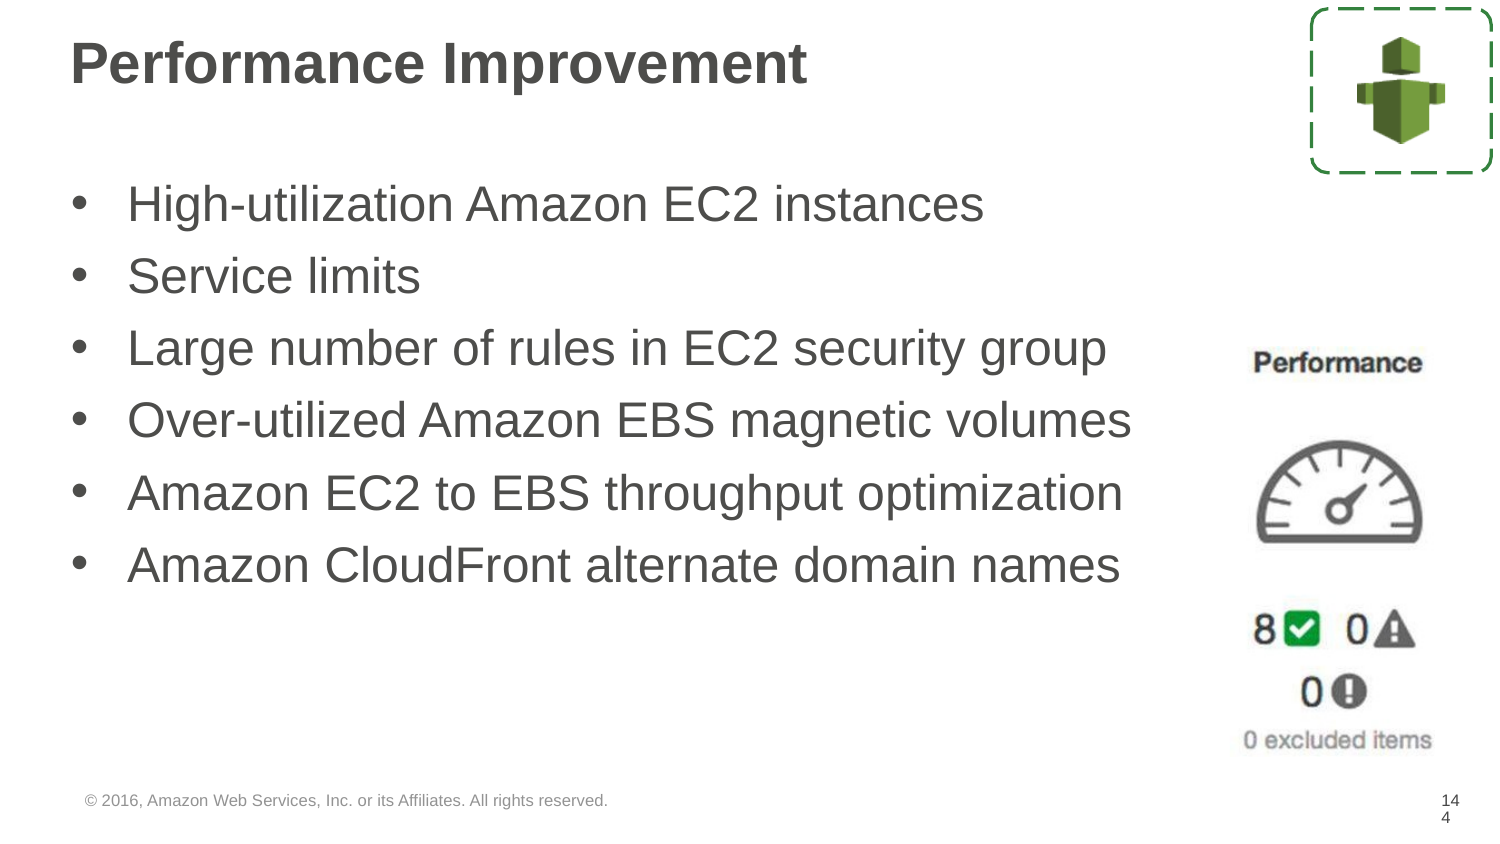

# Performance Improvement
High-utilization Amazon EC2 instances
Service limits
Large number of rules in EC2 security group
Over-utilized Amazon EBS magnetic volumes
Amazon EC2 to EBS throughput optimization
Amazon CloudFront alternate domain names

© 2016, Amazon Web Services, Inc. or its Affiliates. All rights reserved.
144